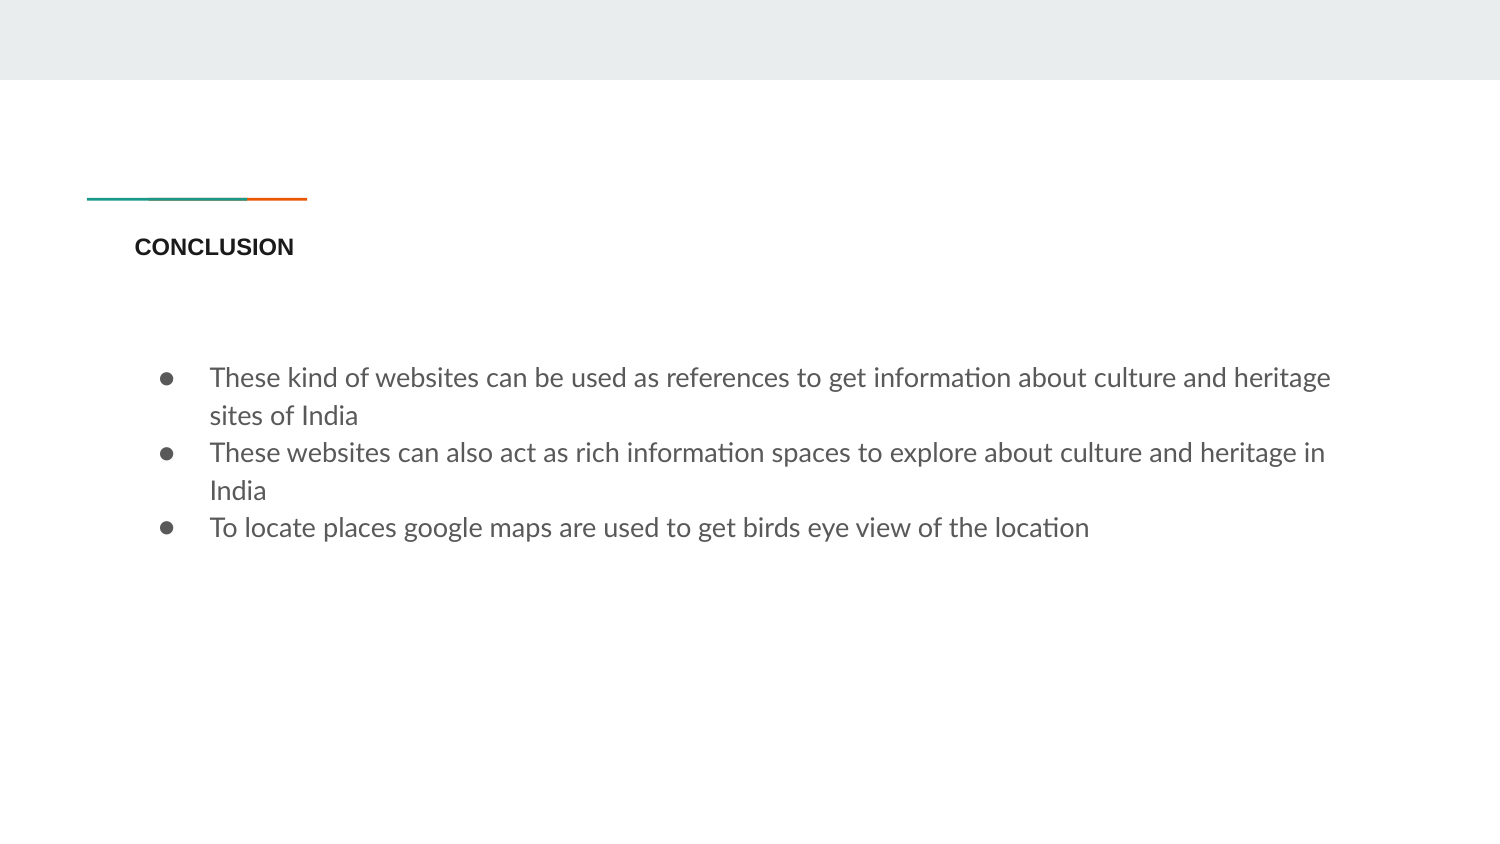

# CONCLUSION
These kind of websites can be used as references to get information about culture and heritage sites of India
These websites can also act as rich information spaces to explore about culture and heritage in India
To locate places google maps are used to get birds eye view of the location